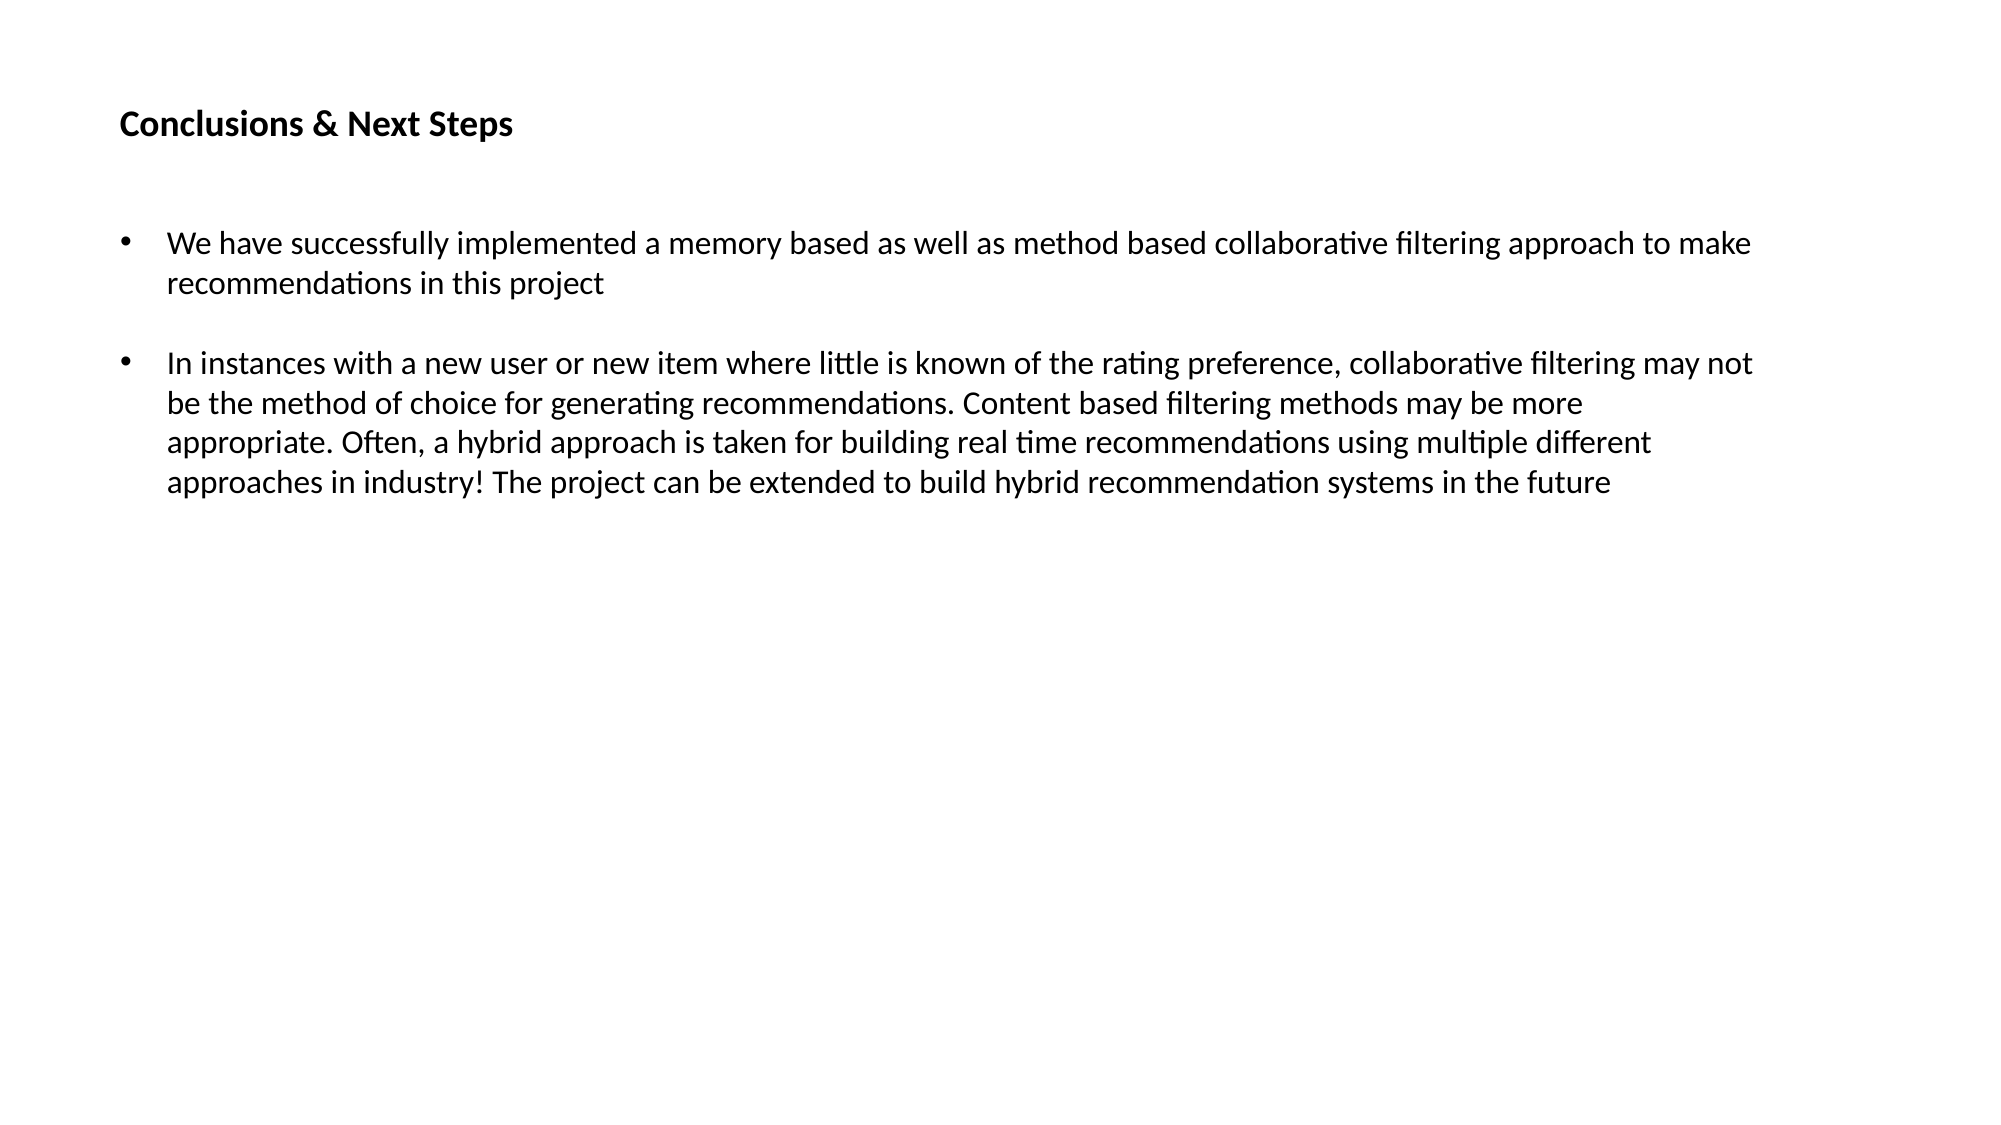

Conclusions & Next Steps
We have successfully implemented a memory based as well as method based collaborative filtering approach to make recommendations in this project

In instances with a new user or new item where little is known of the rating preference, collaborative filtering may not be the method of choice for generating recommendations. Content based filtering methods may be more appropriate. Often, a hybrid approach is taken for building real time recommendations using multiple different approaches in industry! The project can be extended to build hybrid recommendation systems in the future